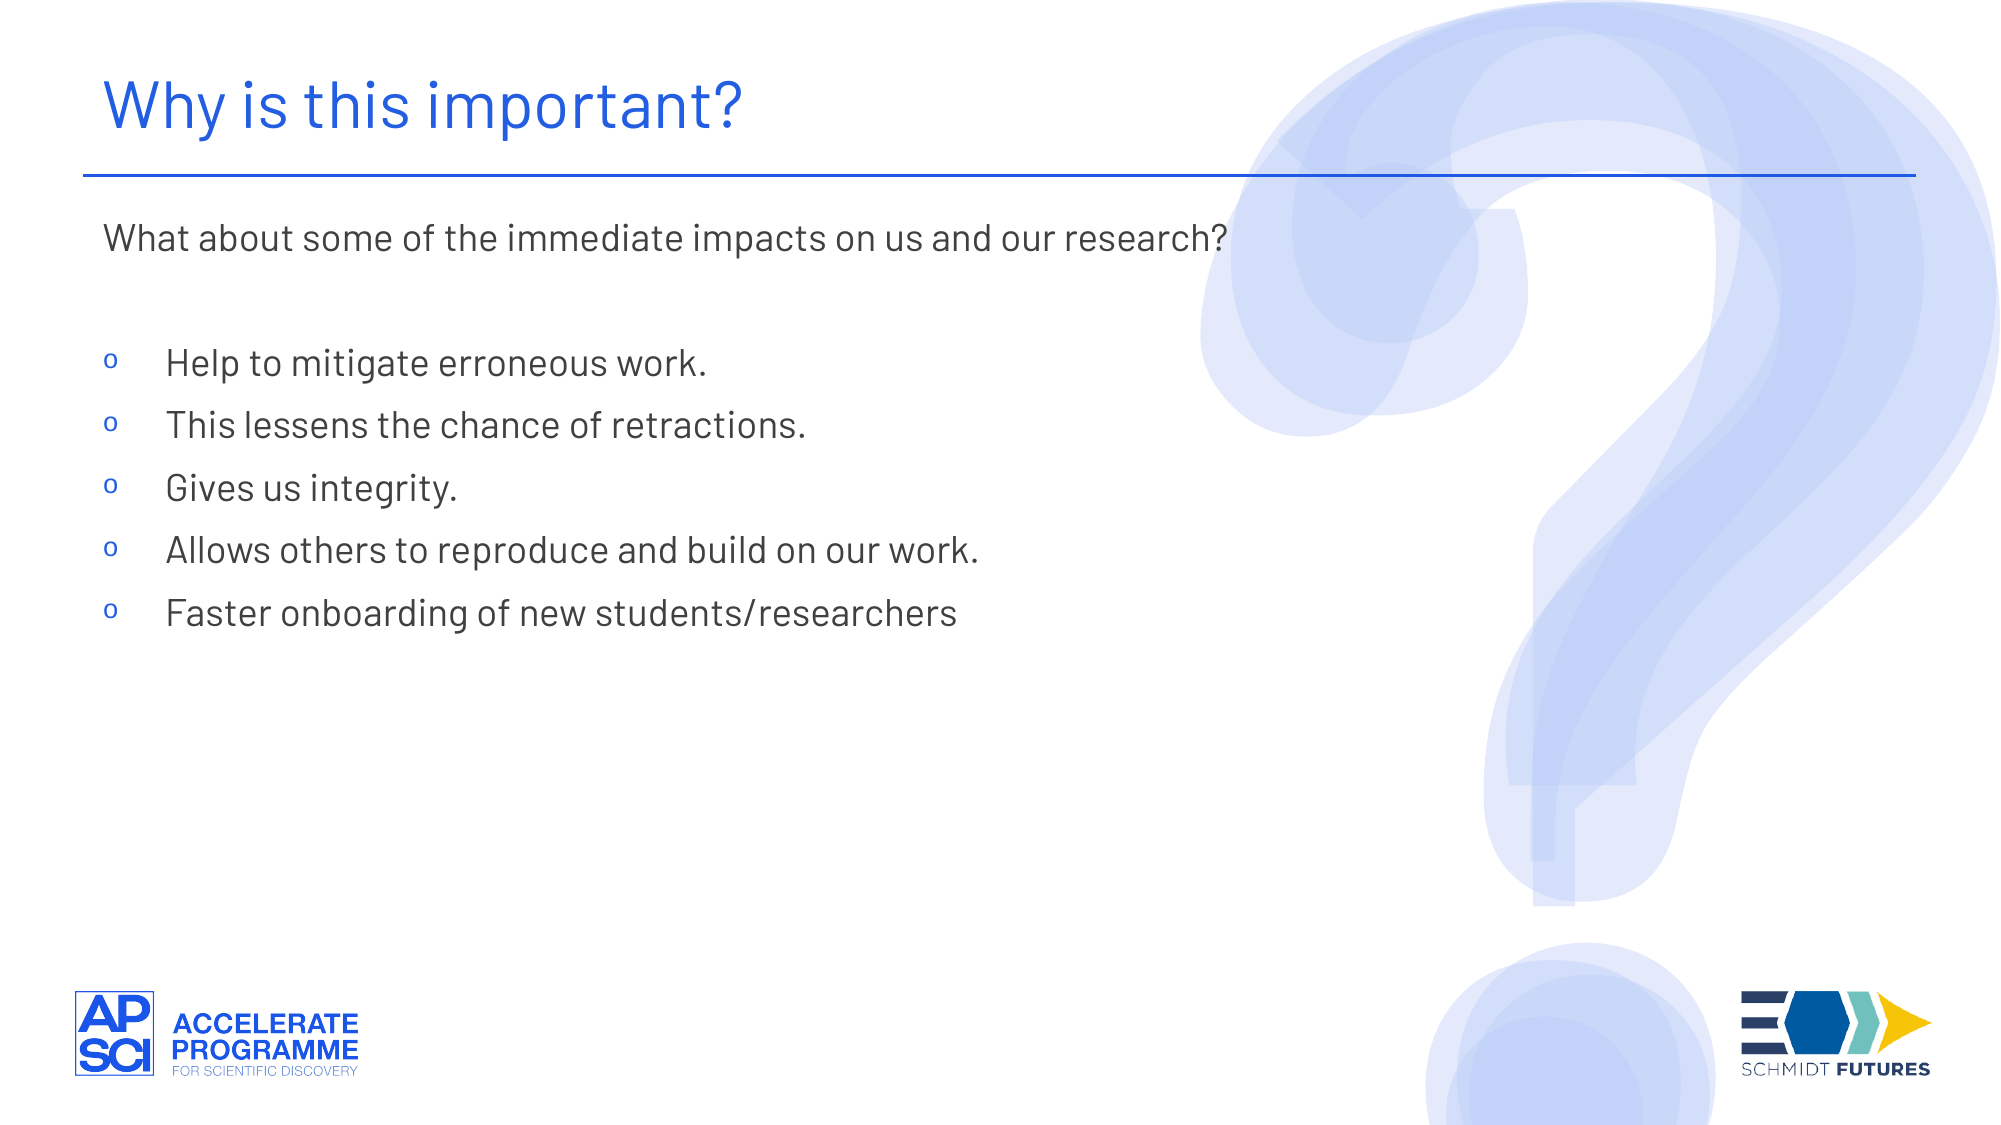

Why is this important?
What about some of the immediate impacts on us and our research?

Help to mitigate erroneous work.
This lessens the chance of retractions.
Gives us integrity.
Allows others to reproduce and build on our work.
Faster onboarding of new students/researchers